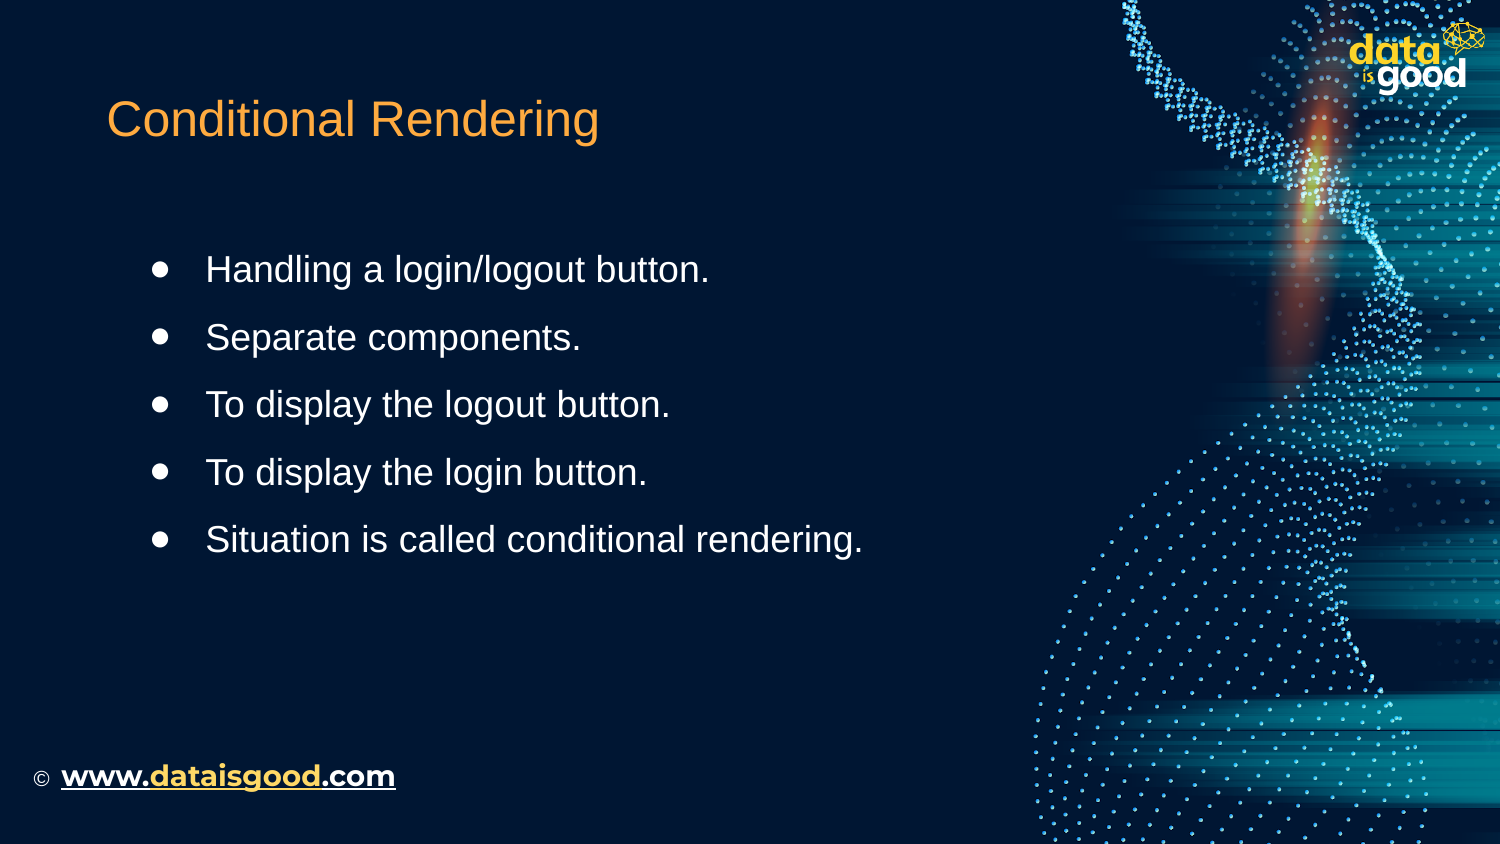

# Conditional Rendering
Handling a login/logout button.
Separate components.
To display the logout button.
To display the login button.
Situation is called conditional rendering.